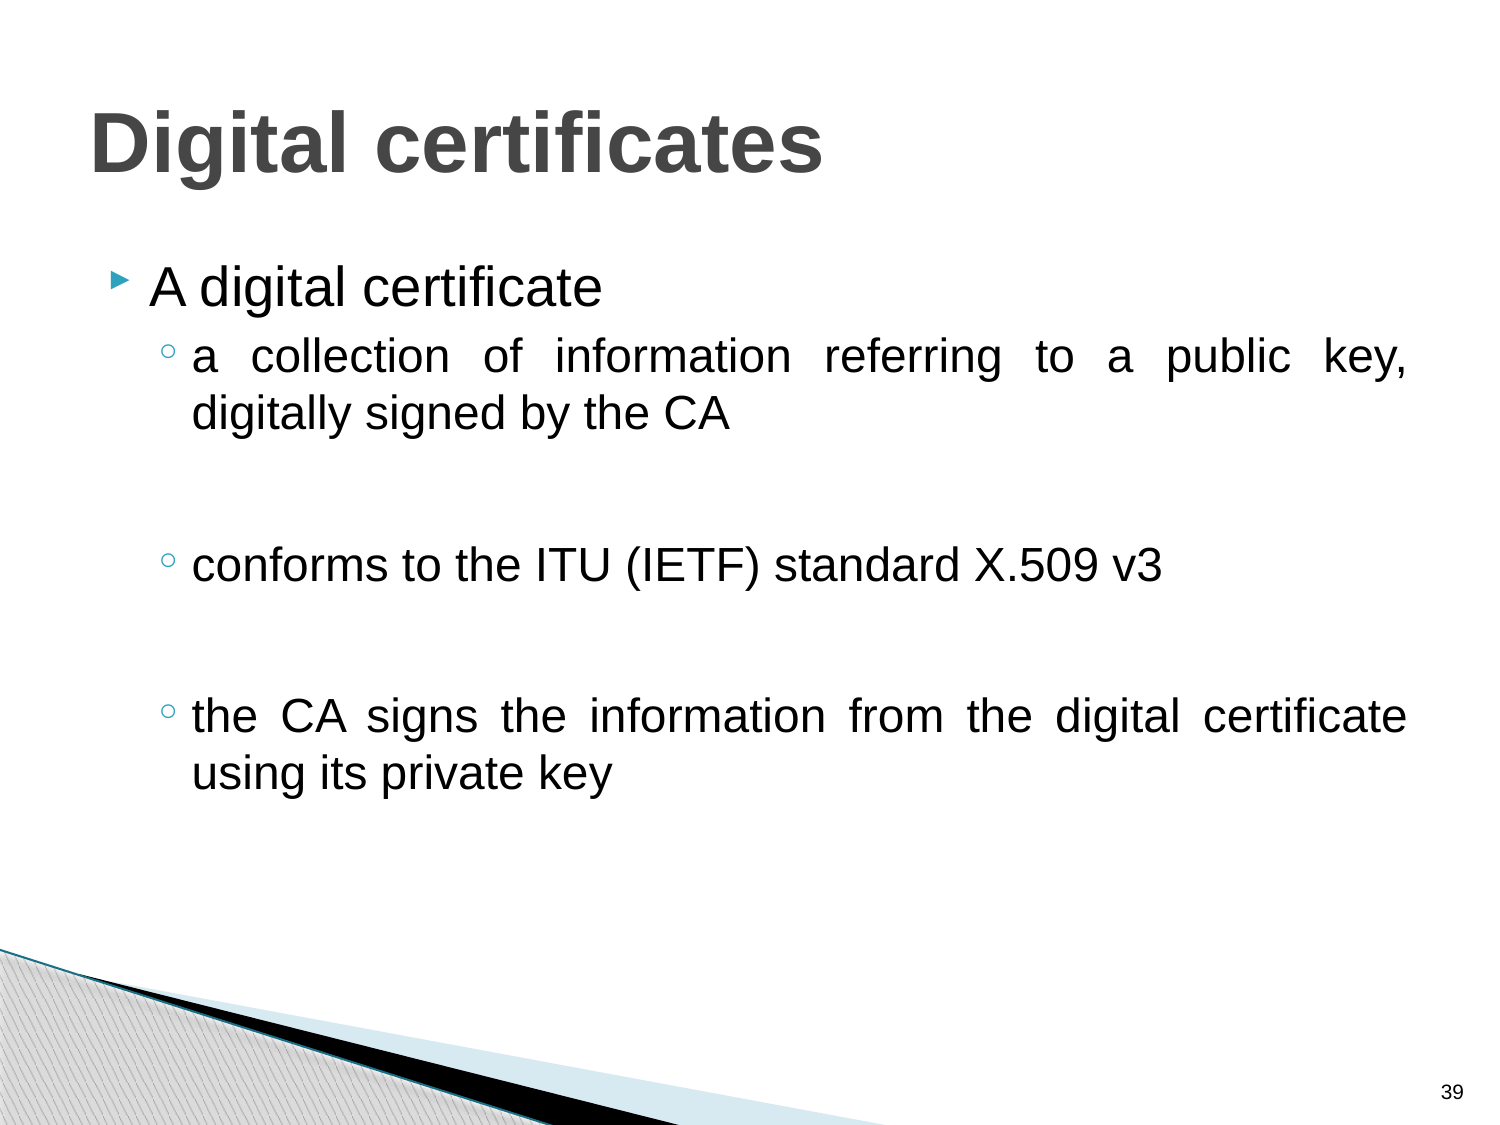

# Digital certificates
A digital certificate
a collection of information referring to a public key, digitally signed by the CA

conforms to the ITU (IETF) standard X.509 v3

the CA signs the information from the digital certificate using its private key

39